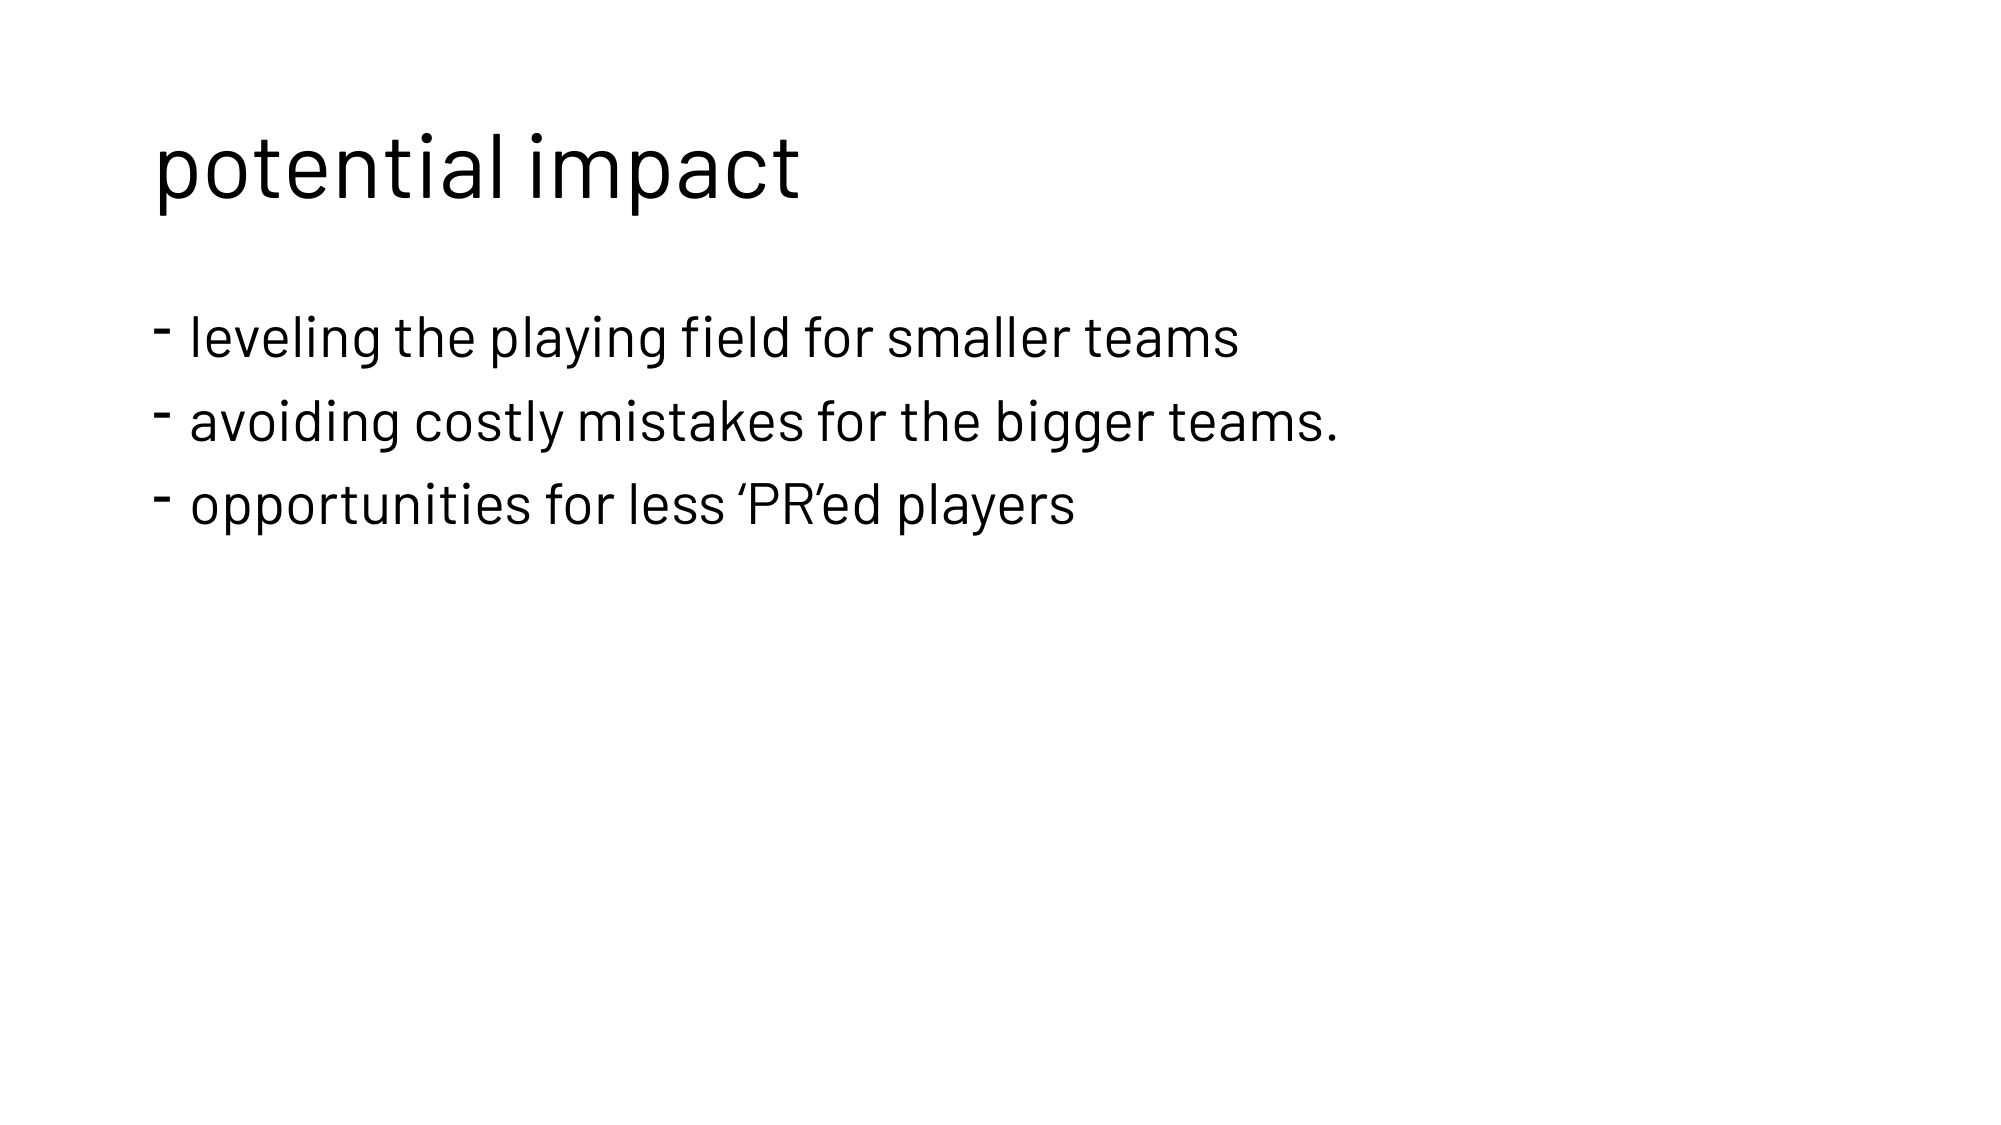

# potential impact
leveling the playing field for smaller teams
avoiding costly mistakes for the bigger teams.
opportunities for less ‘PR’ed players